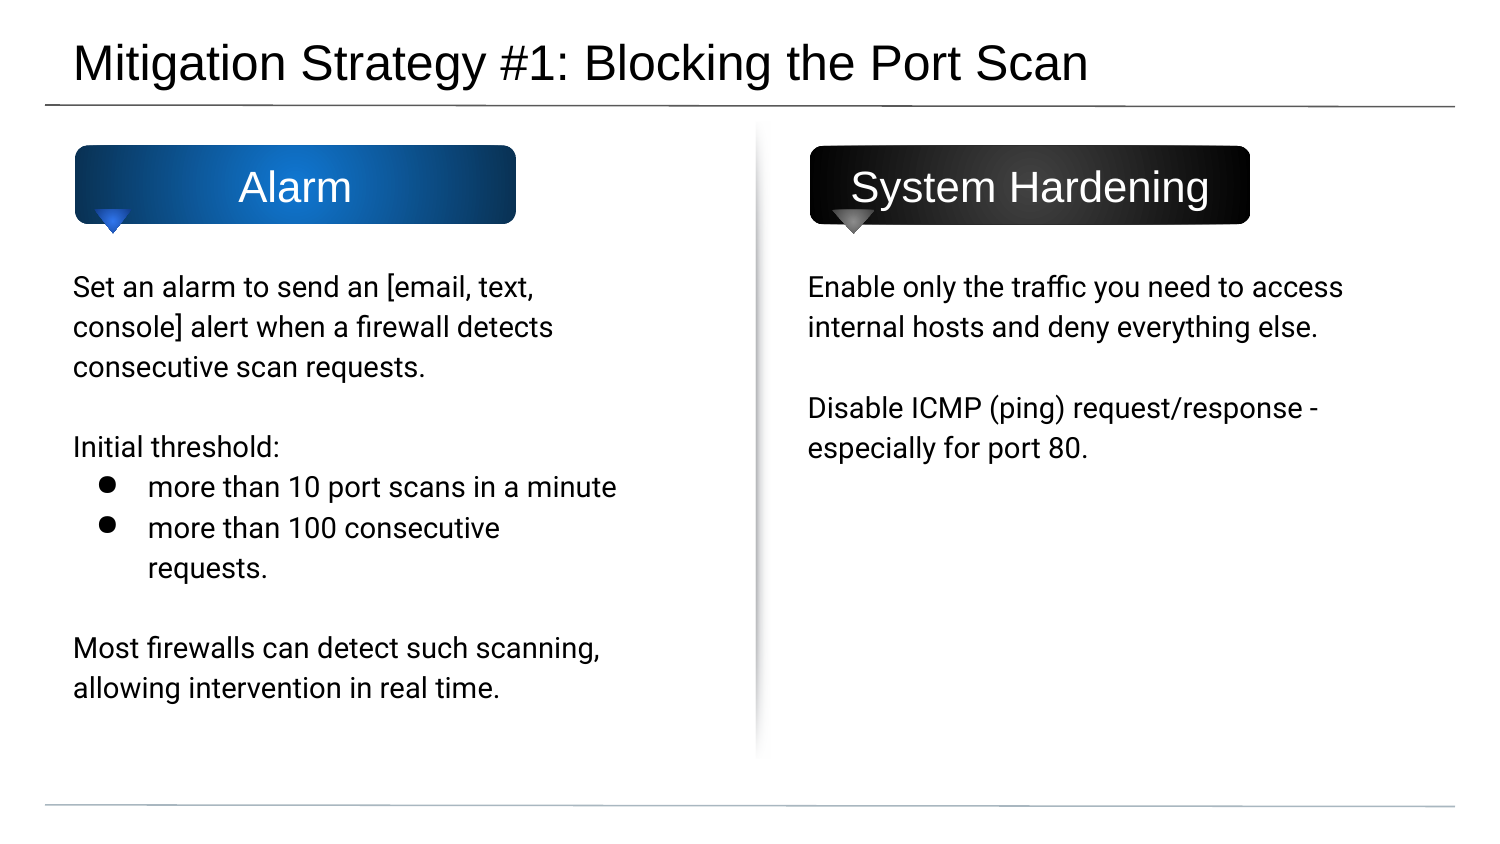

# Mitigation Strategy #1: Blocking the Port Scan
Set an alarm to send an [email, text, console] alert when a firewall detects consecutive scan requests.

Initial threshold:
more than 10 port scans in a minute
more than 100 consecutive requests.

Most firewalls can detect such scanning, allowing intervention in real time.
Enable only the traffic you need to access internal hosts and deny everything else.

Disable ICMP (ping) request/response - especially for port 80.